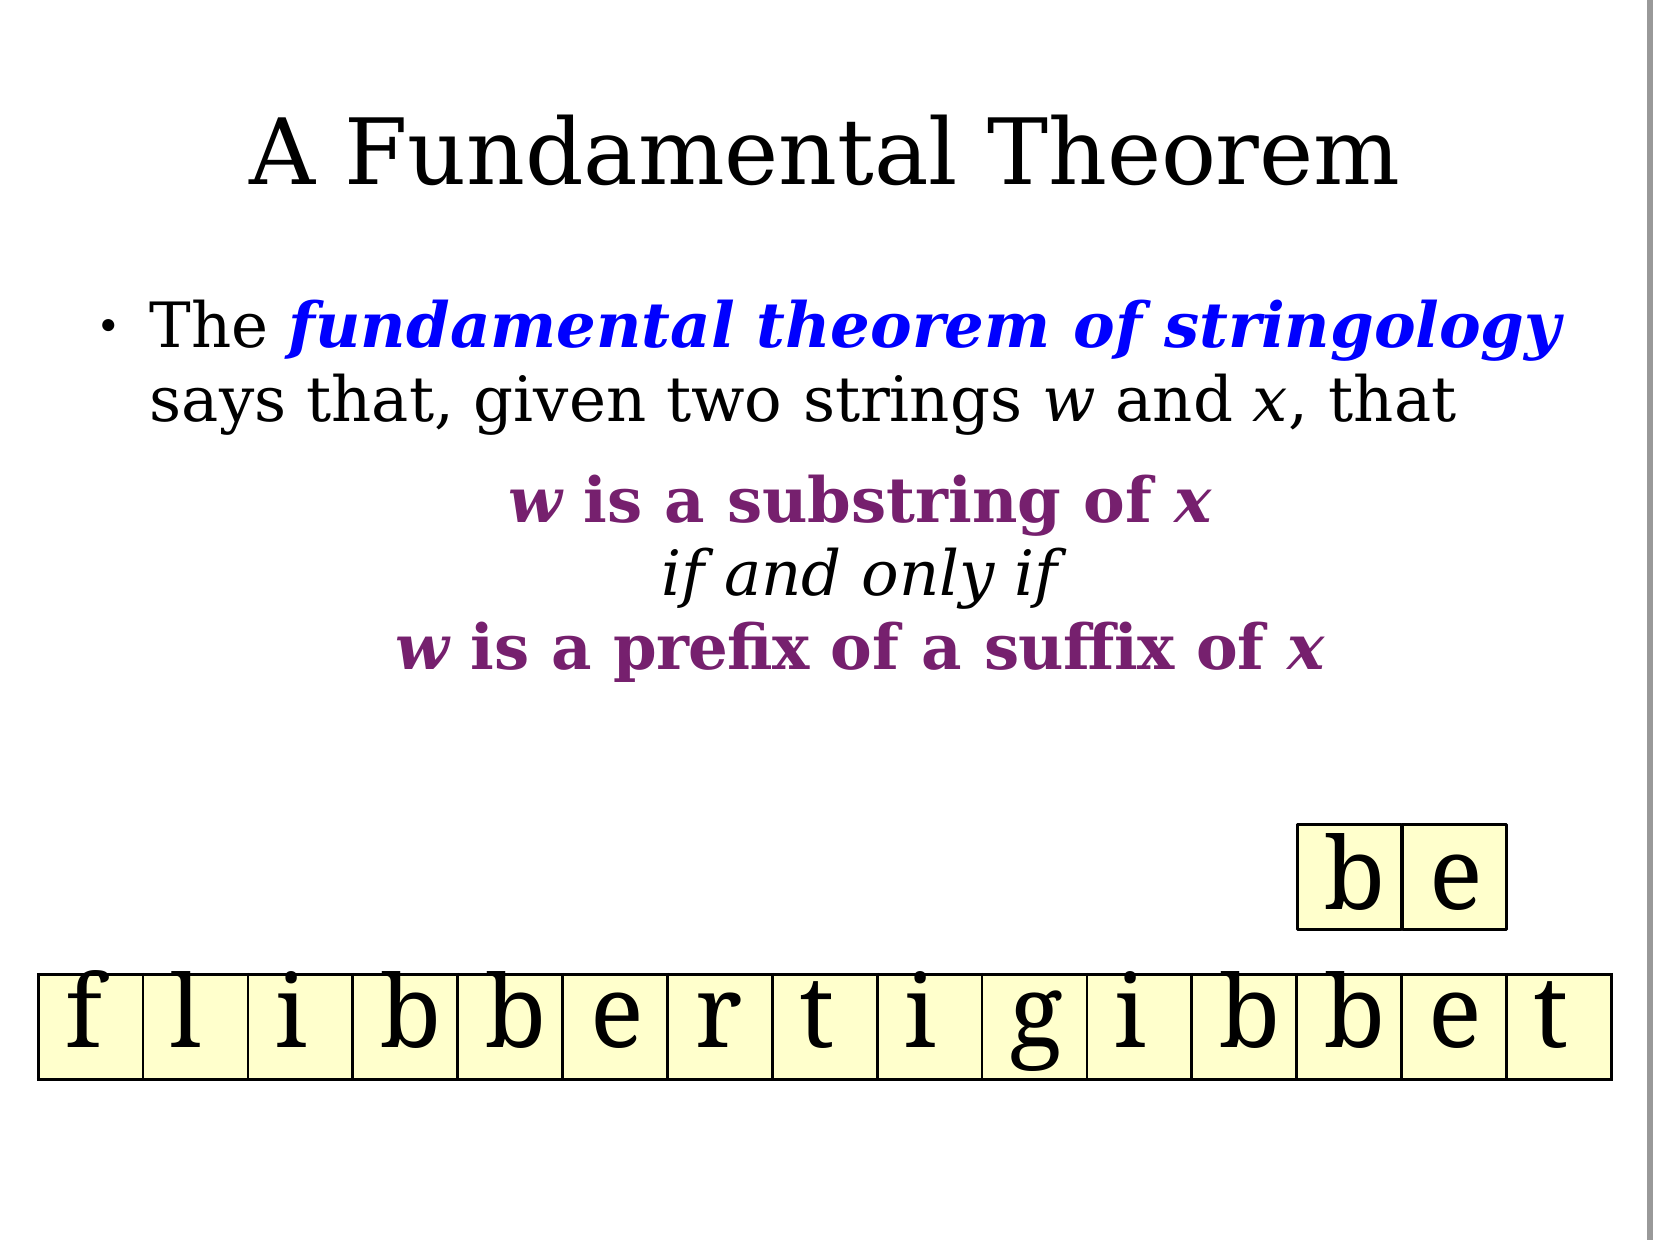

# A Fundamental Theorem
The fundamental theorem of stringology
says that, given two strings w and x, that
w is a substring of x
if and only if
w is a prefix of a suffix of x
●
b
e
| f | l | i | b | b | e | r | t | i | g | i | b | b | e | t |
| --- | --- | --- | --- | --- | --- | --- | --- | --- | --- | --- | --- | --- | --- | --- |